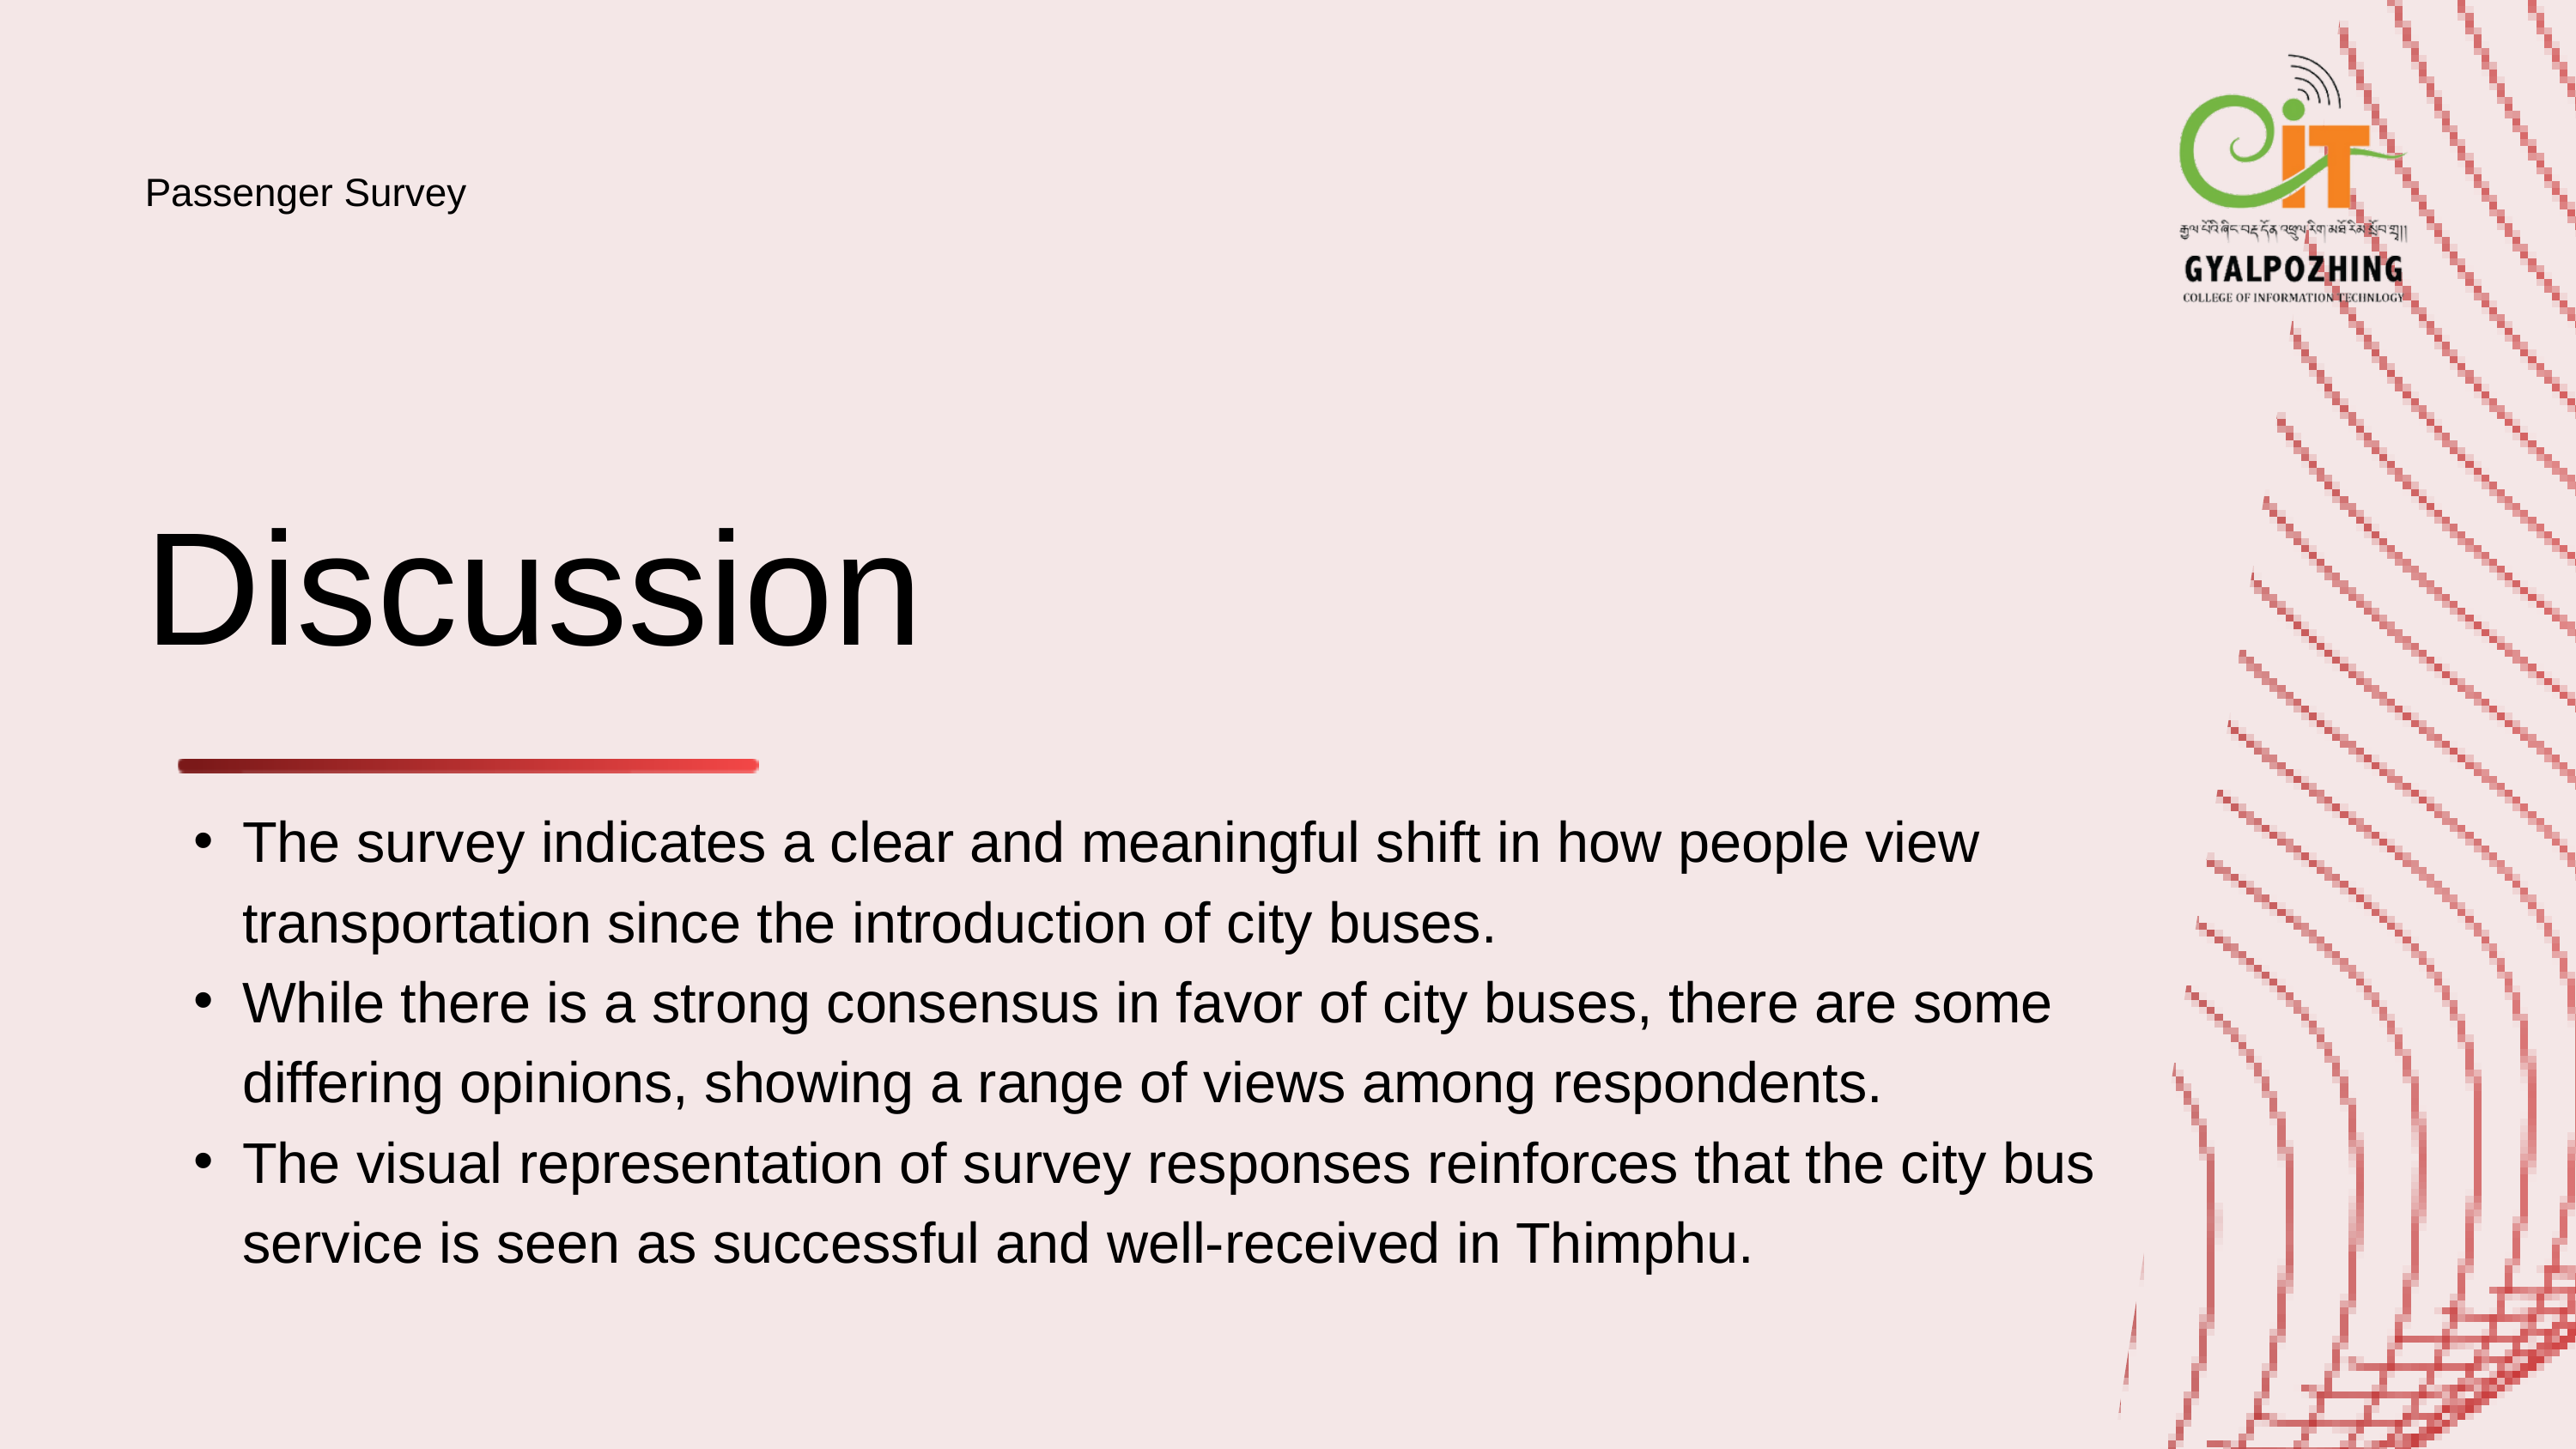

Passenger Survey
Discussion

The survey indicates a clear and meaningful shift in how people view transportation since the introduction of city buses.
While there is a strong consensus in favor of city buses, there are some differing opinions, showing a range of views among respondents.
The visual representation of survey responses reinforces that the city bus service is seen as successful and well-received in Thimphu.